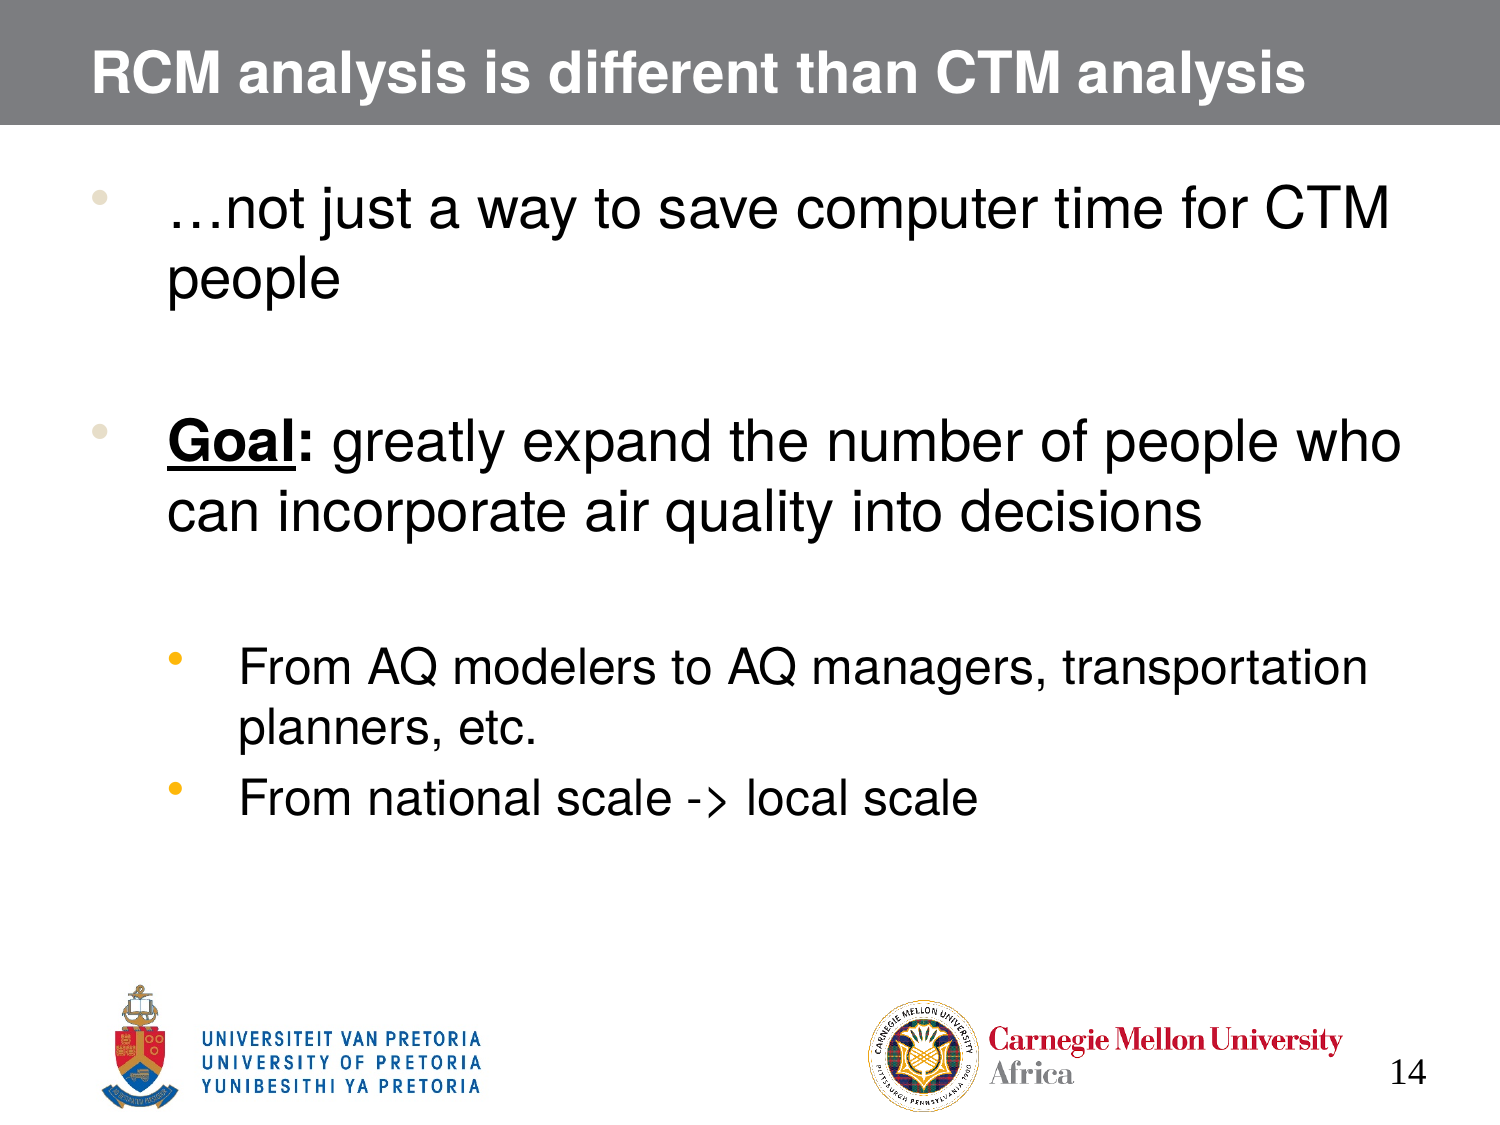

# RCM analysis is different than CTM analysis
…not just a way to save computer time for CTM people

Goal: greatly expand the number of people who can incorporate air quality into decisions

From AQ modelers to AQ managers, transportation planners, etc.
From national scale -> local scale